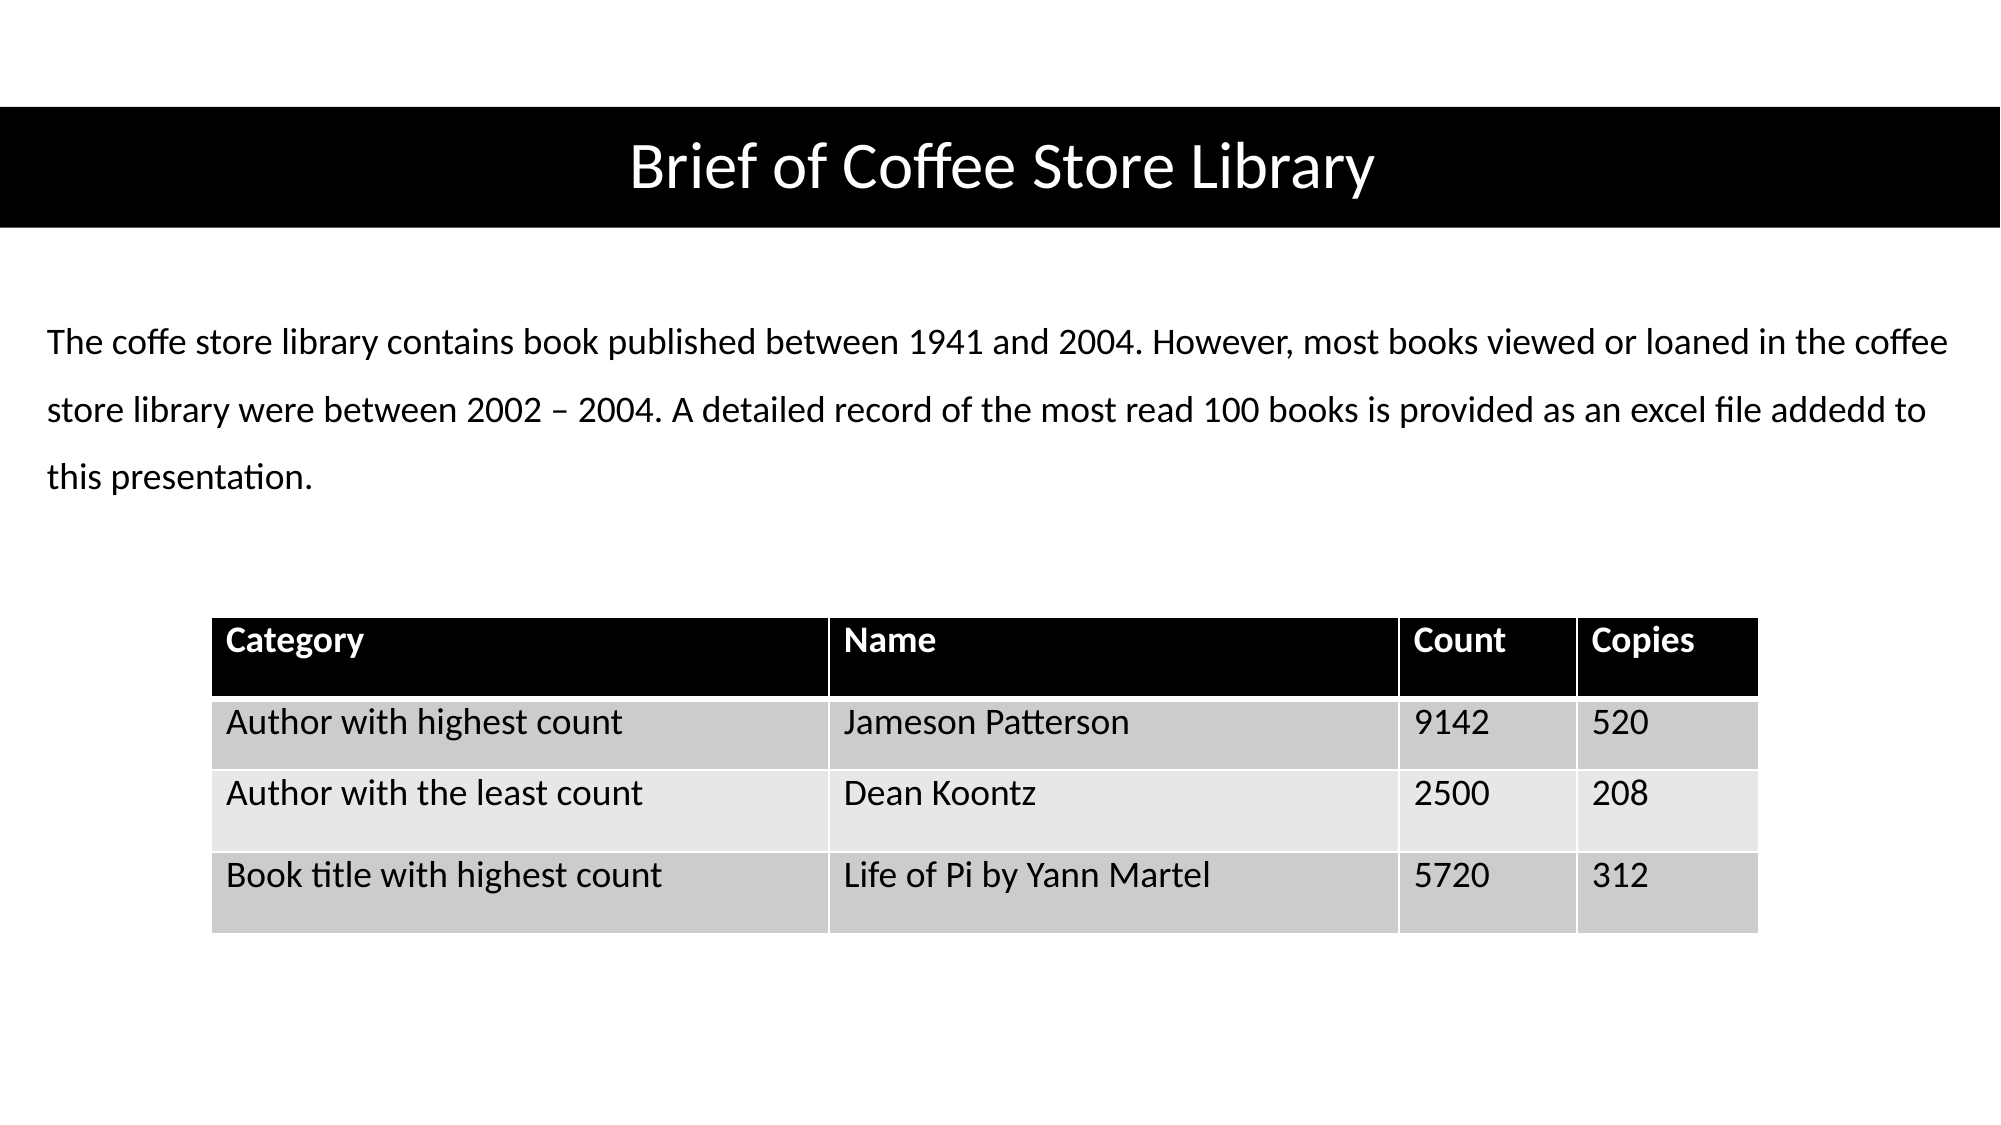

# Brief of Coffee Store Library

The coffe store library contains book published between 1941 and 2004. However, most books viewed or loaned in the coffee store library were between 2002 – 2004. A detailed record of the most read 100 books is provided as an excel file addedd to this presentation.

| Category | Name | Count | Copies |
| --- | --- | --- | --- |
| Author with highest count | Jameson Patterson | 9142 | 520 |
| Author with the least count | Dean Koontz | 2500 | 208 |
| Book title with highest count | Life of Pi by Yann Martel | 5720 | 312 |
|  |
| --- |